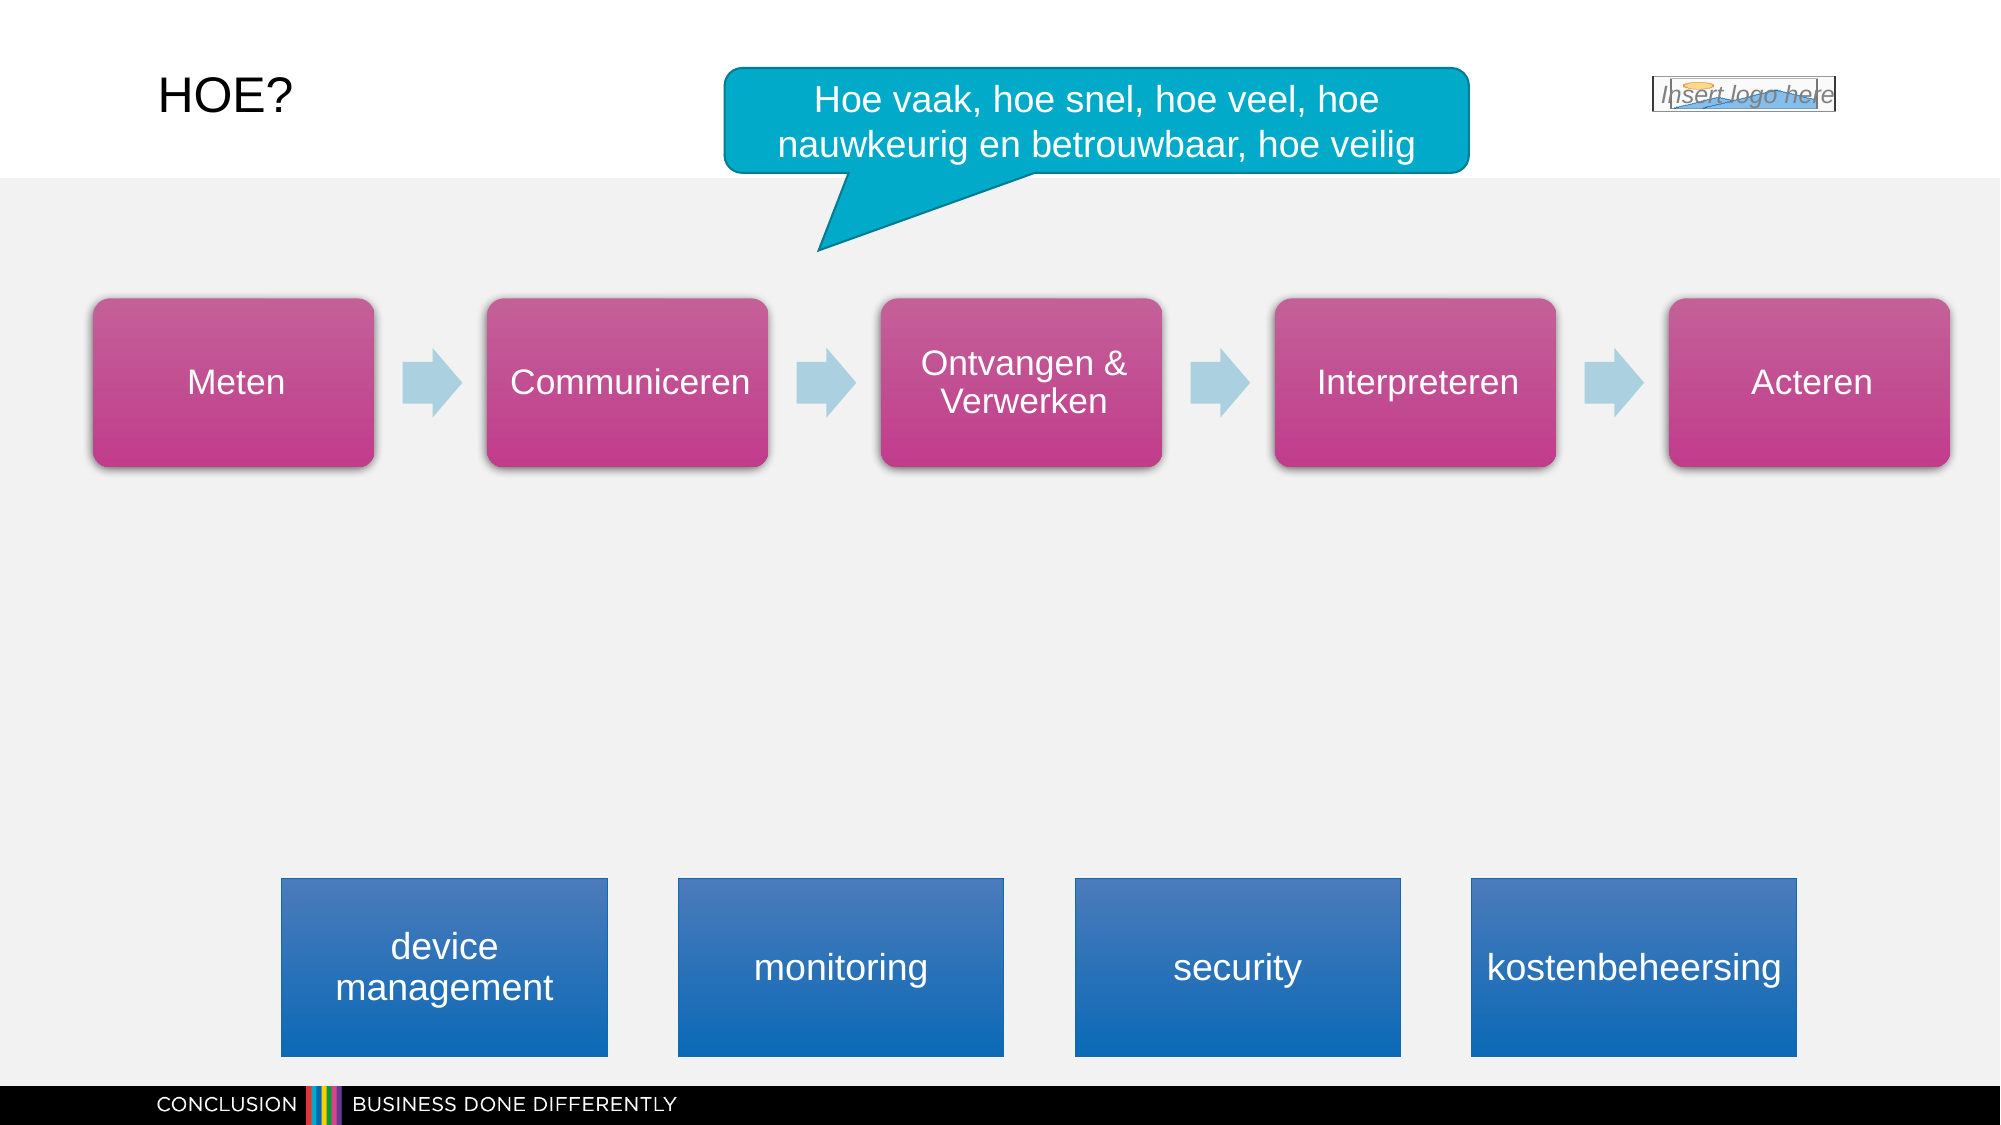

Meten

Communiceren

Ontvangen & Verwerken

Interpreteren

Acteren
Hoe vaak, hoe snel, hoe veel, hoe nauwkeurig en betrouwbaar, hoe veilig

# hoe?
device management
monitoring
security
kostenbeheersing